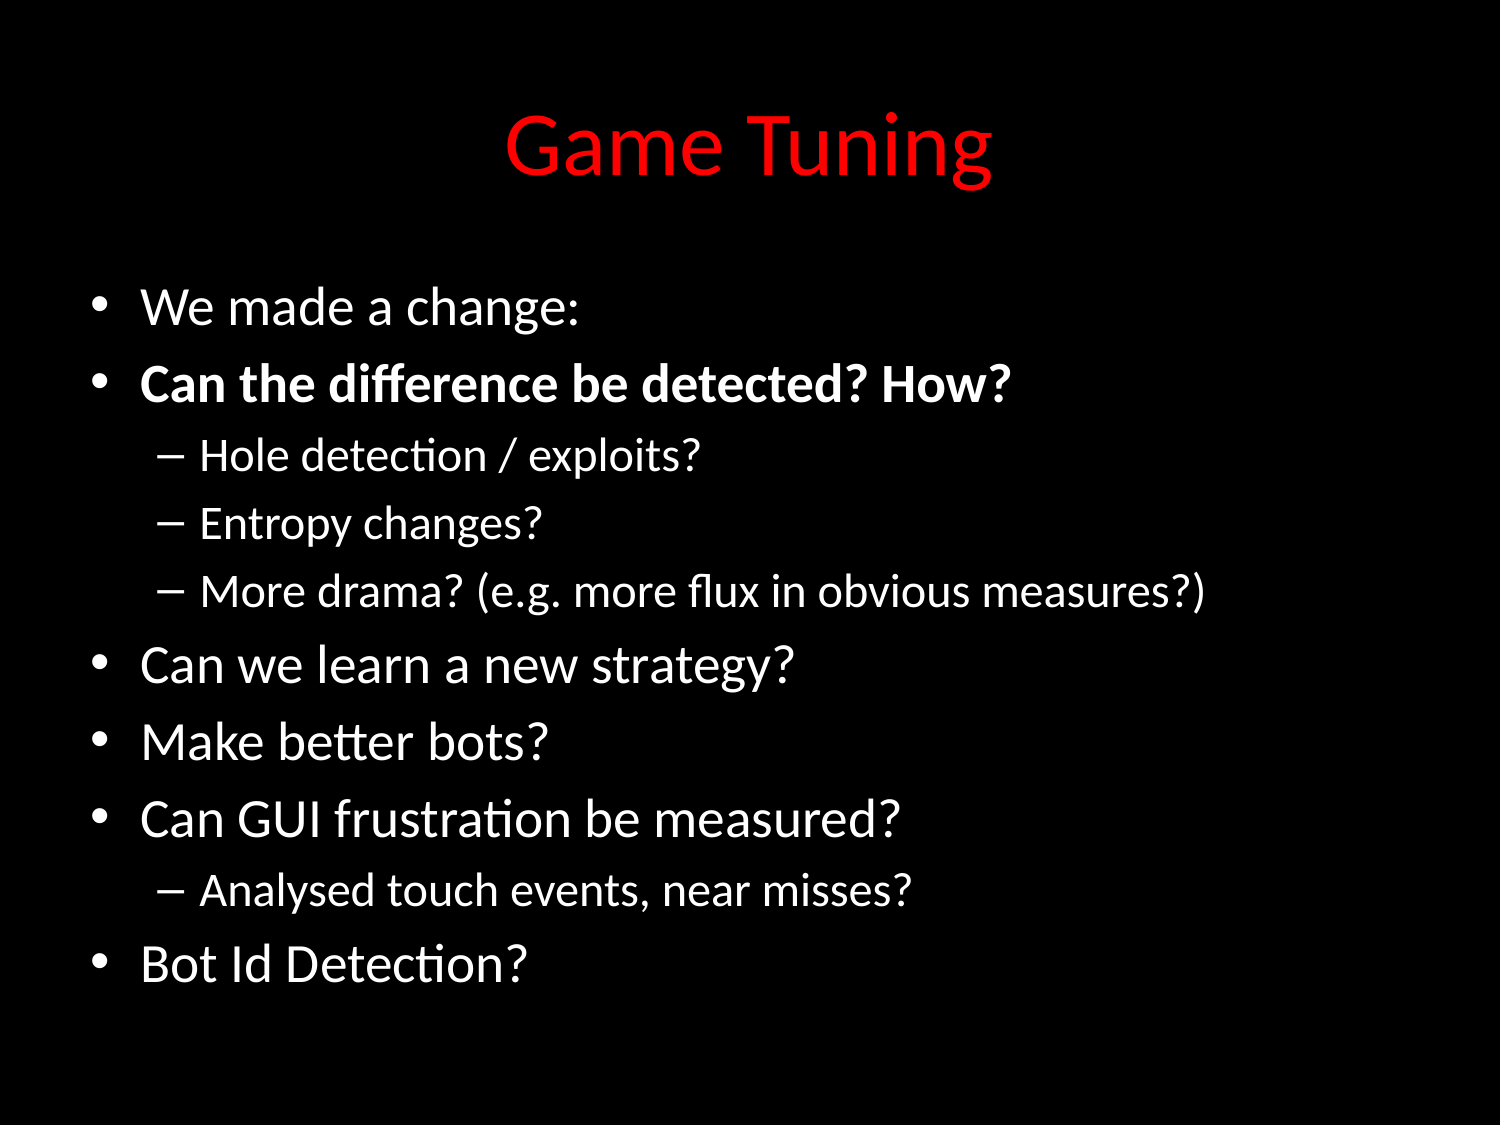

# Game Tuning
We made a change:
Can the difference be detected? How?
Hole detection / exploits?
Entropy changes?
More drama? (e.g. more flux in obvious measures?)
Can we learn a new strategy?
Make better bots?
Can GUI frustration be measured?
Analysed touch events, near misses?
Bot Id Detection?